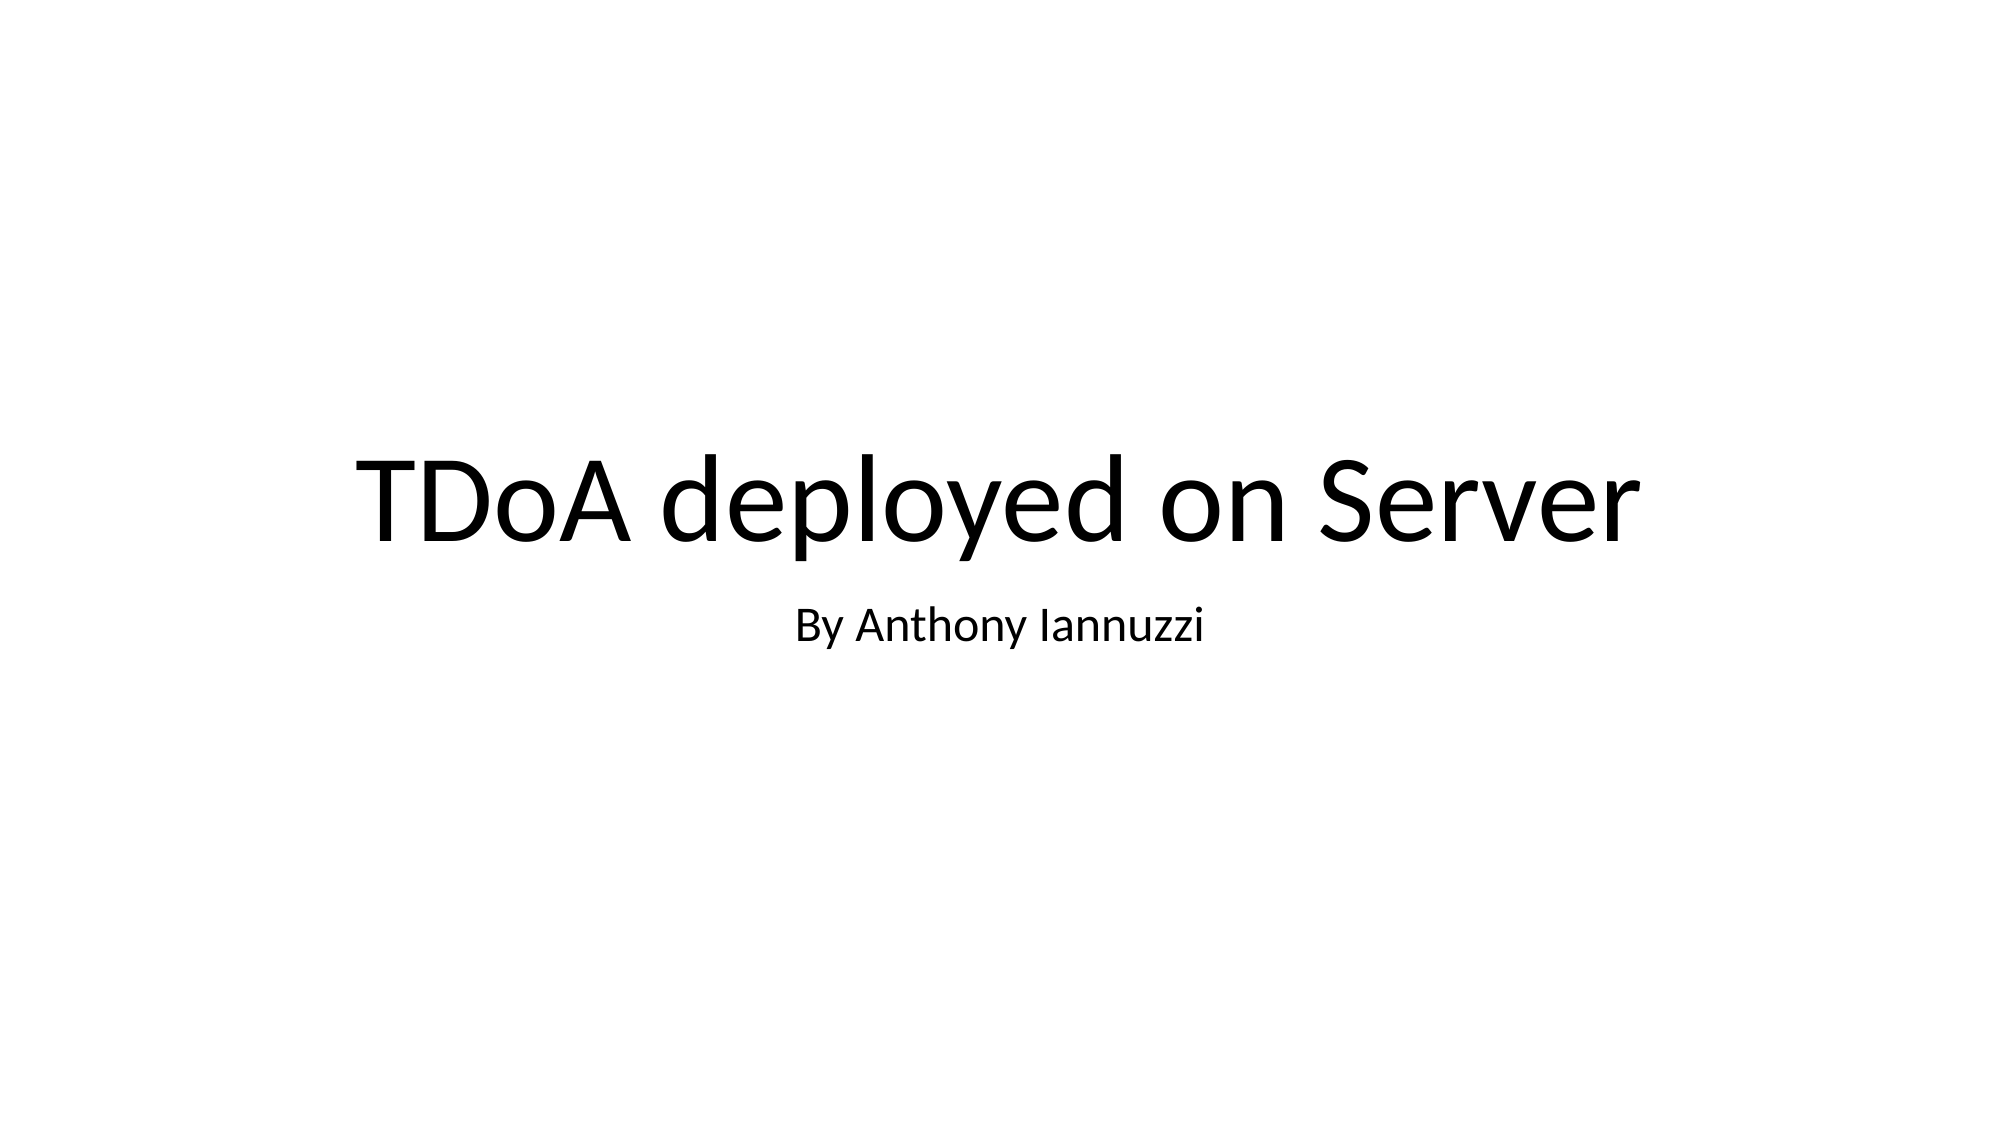

# TDoA deployed on Server
By Anthony Iannuzzi